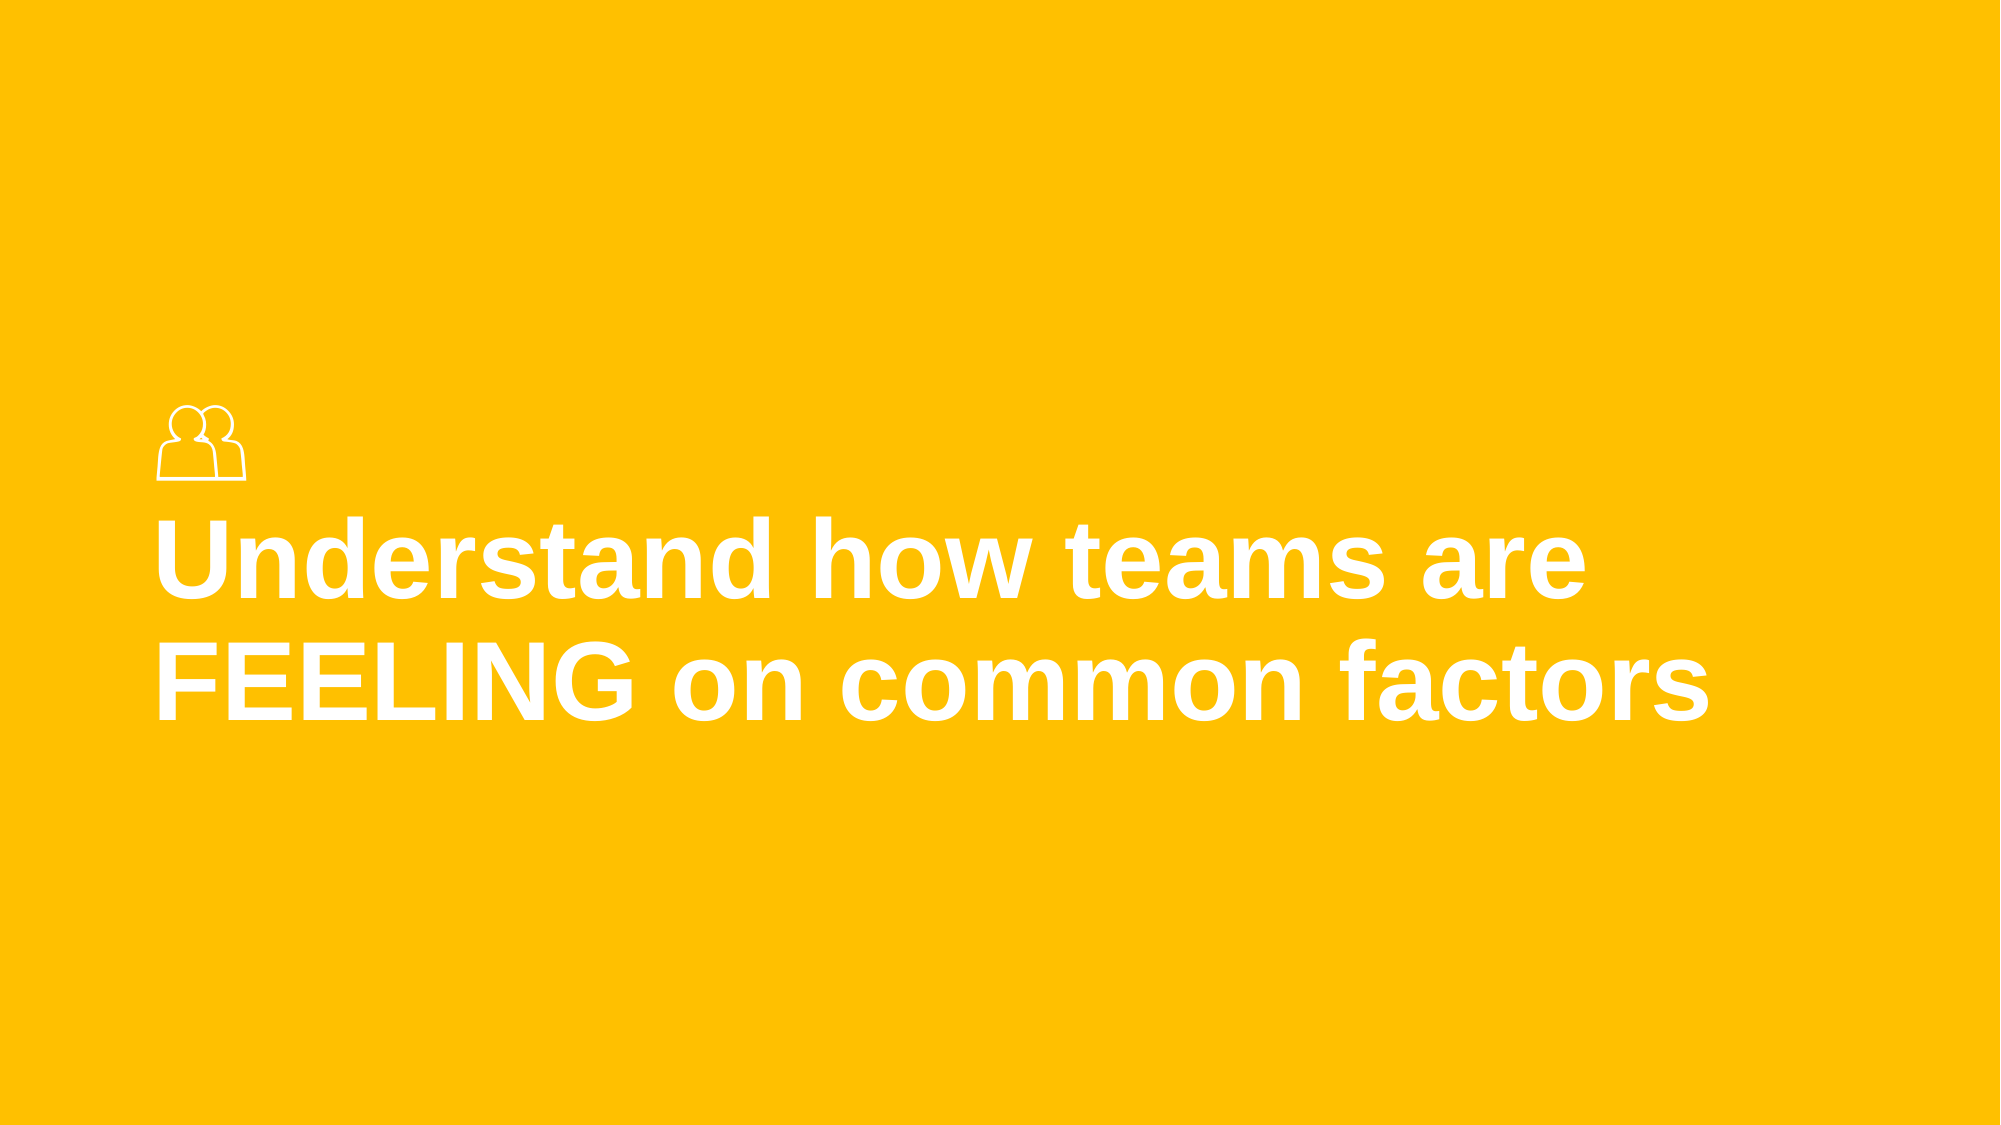

# 👥 Understand how teams are FEELING on common factors